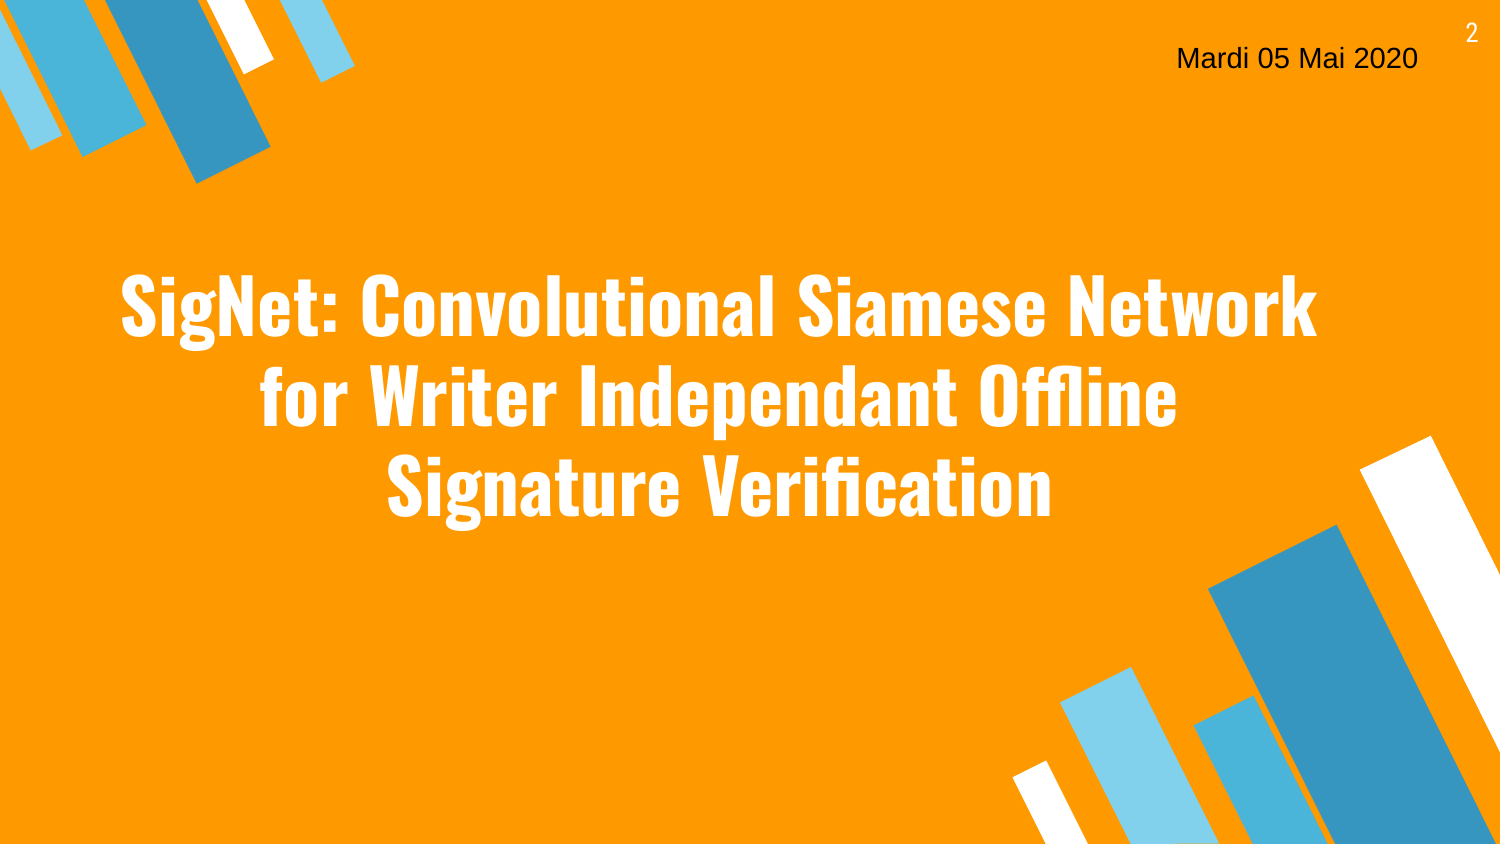

2
Mardi 05 Mai 2020
# SigNet: Convolutional Siamese Network for Writer Independant Offline Signature Verification